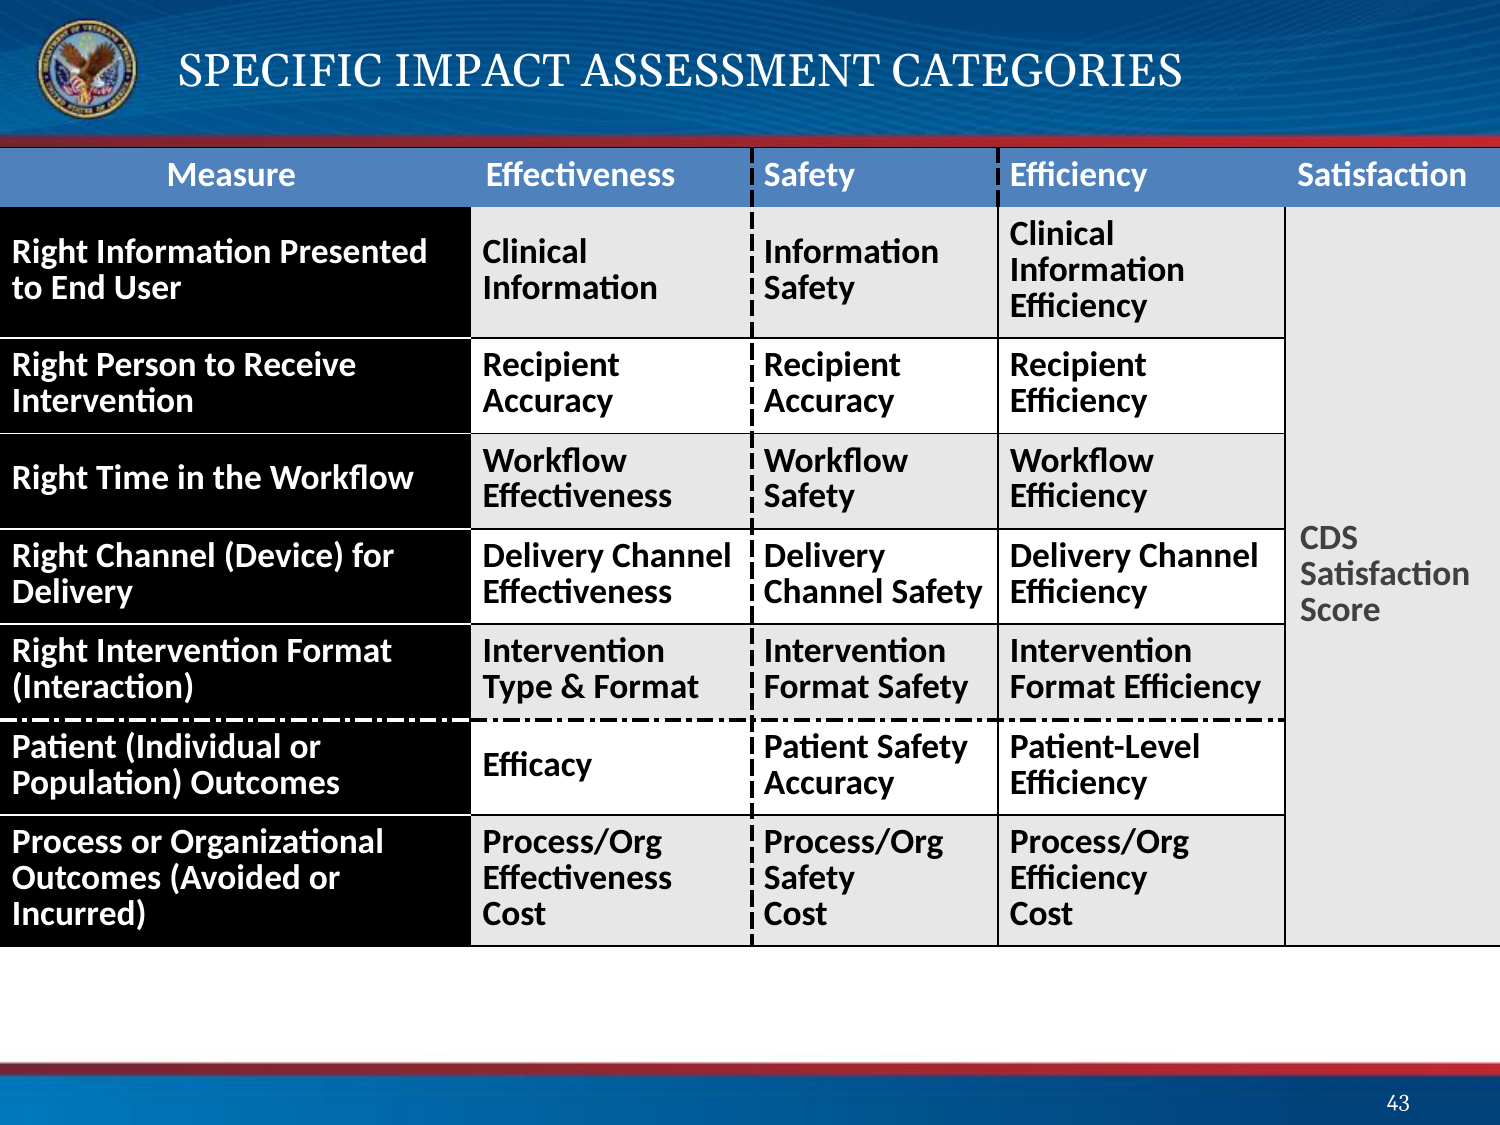

# Specific Impact Assessment Categories
| Measure | Effectiveness | Safety | Efficiency | Satisfaction |
| --- | --- | --- | --- | --- |
| Right Information Presented to End User | Clinical Information | Information Safety | Clinical Information Efficiency | CDS Satisfaction Score |
| Right Person to Receive Intervention | Recipient Accuracy | Recipient Accuracy | Recipient Efficiency |  |
| Right Time in the Workflow | Workflow Effectiveness | Workflow Safety | Workflow Efficiency |  |
| Right Channel (Device) for Delivery | Delivery Channel Effectiveness | Delivery Channel Safety | Delivery Channel Efficiency |  |
| Right Intervention Format (Interaction) | Intervention Type & Format | Intervention Format Safety | Intervention Format Efficiency |  |
| Patient (Individual or Population) Outcomes | Efficacy | Patient Safety Accuracy | Patient-Level Efficiency |  |
| Process or Organizational Outcomes (Avoided or Incurred) | Process/Org Effectiveness Cost | Process/Org Safety Cost | Process/Org Efficiency Cost |  |
43